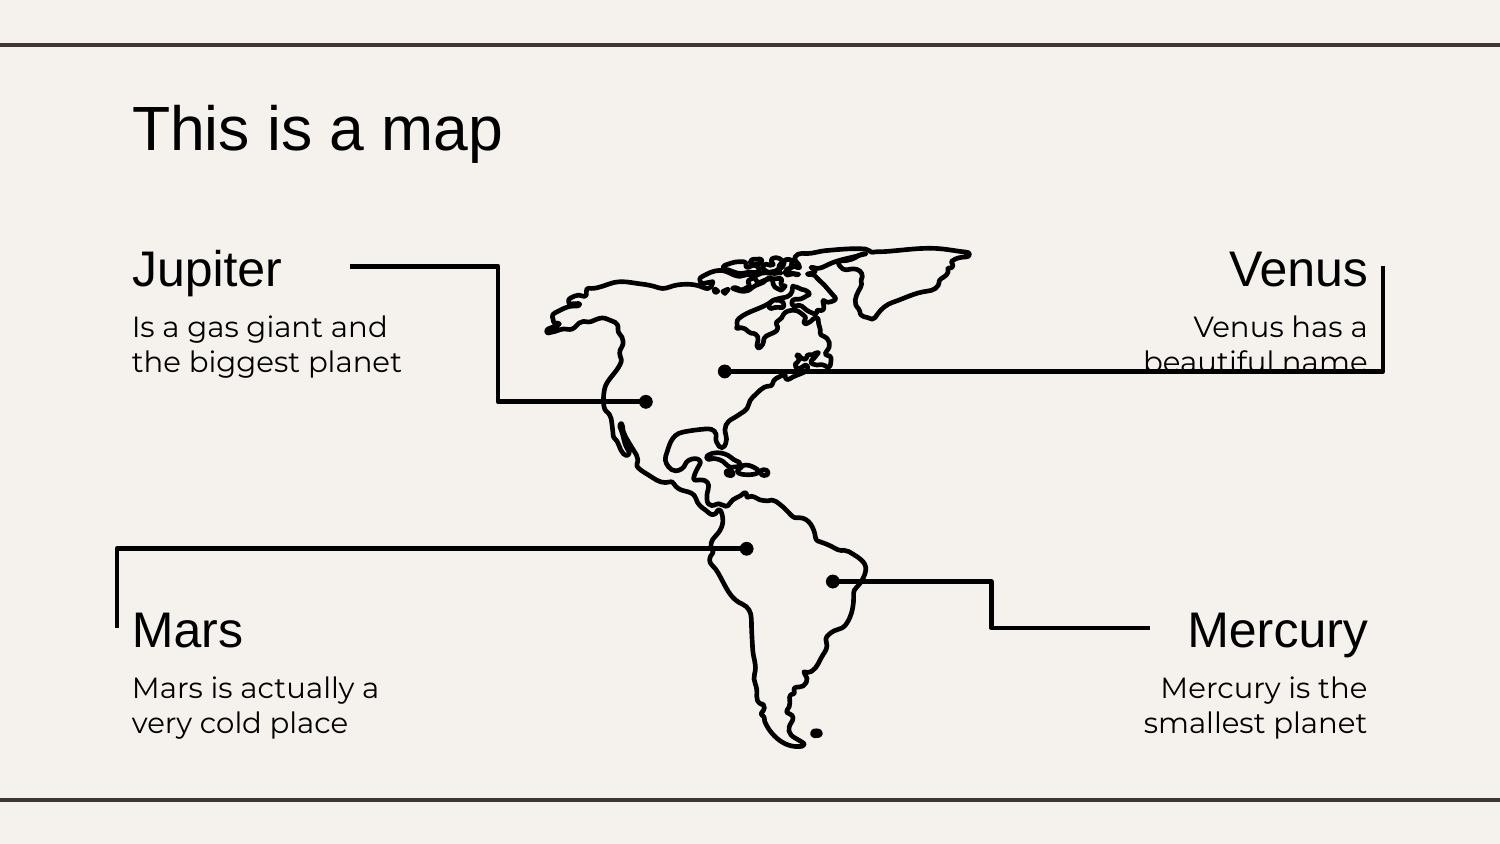

# This is a map
Jupiter
Venus

Is a gas giant and the biggest planet
Venus has a beautiful name
Mars
Mercury
Mars is actually a very cold place
Mercury is the smallest planet